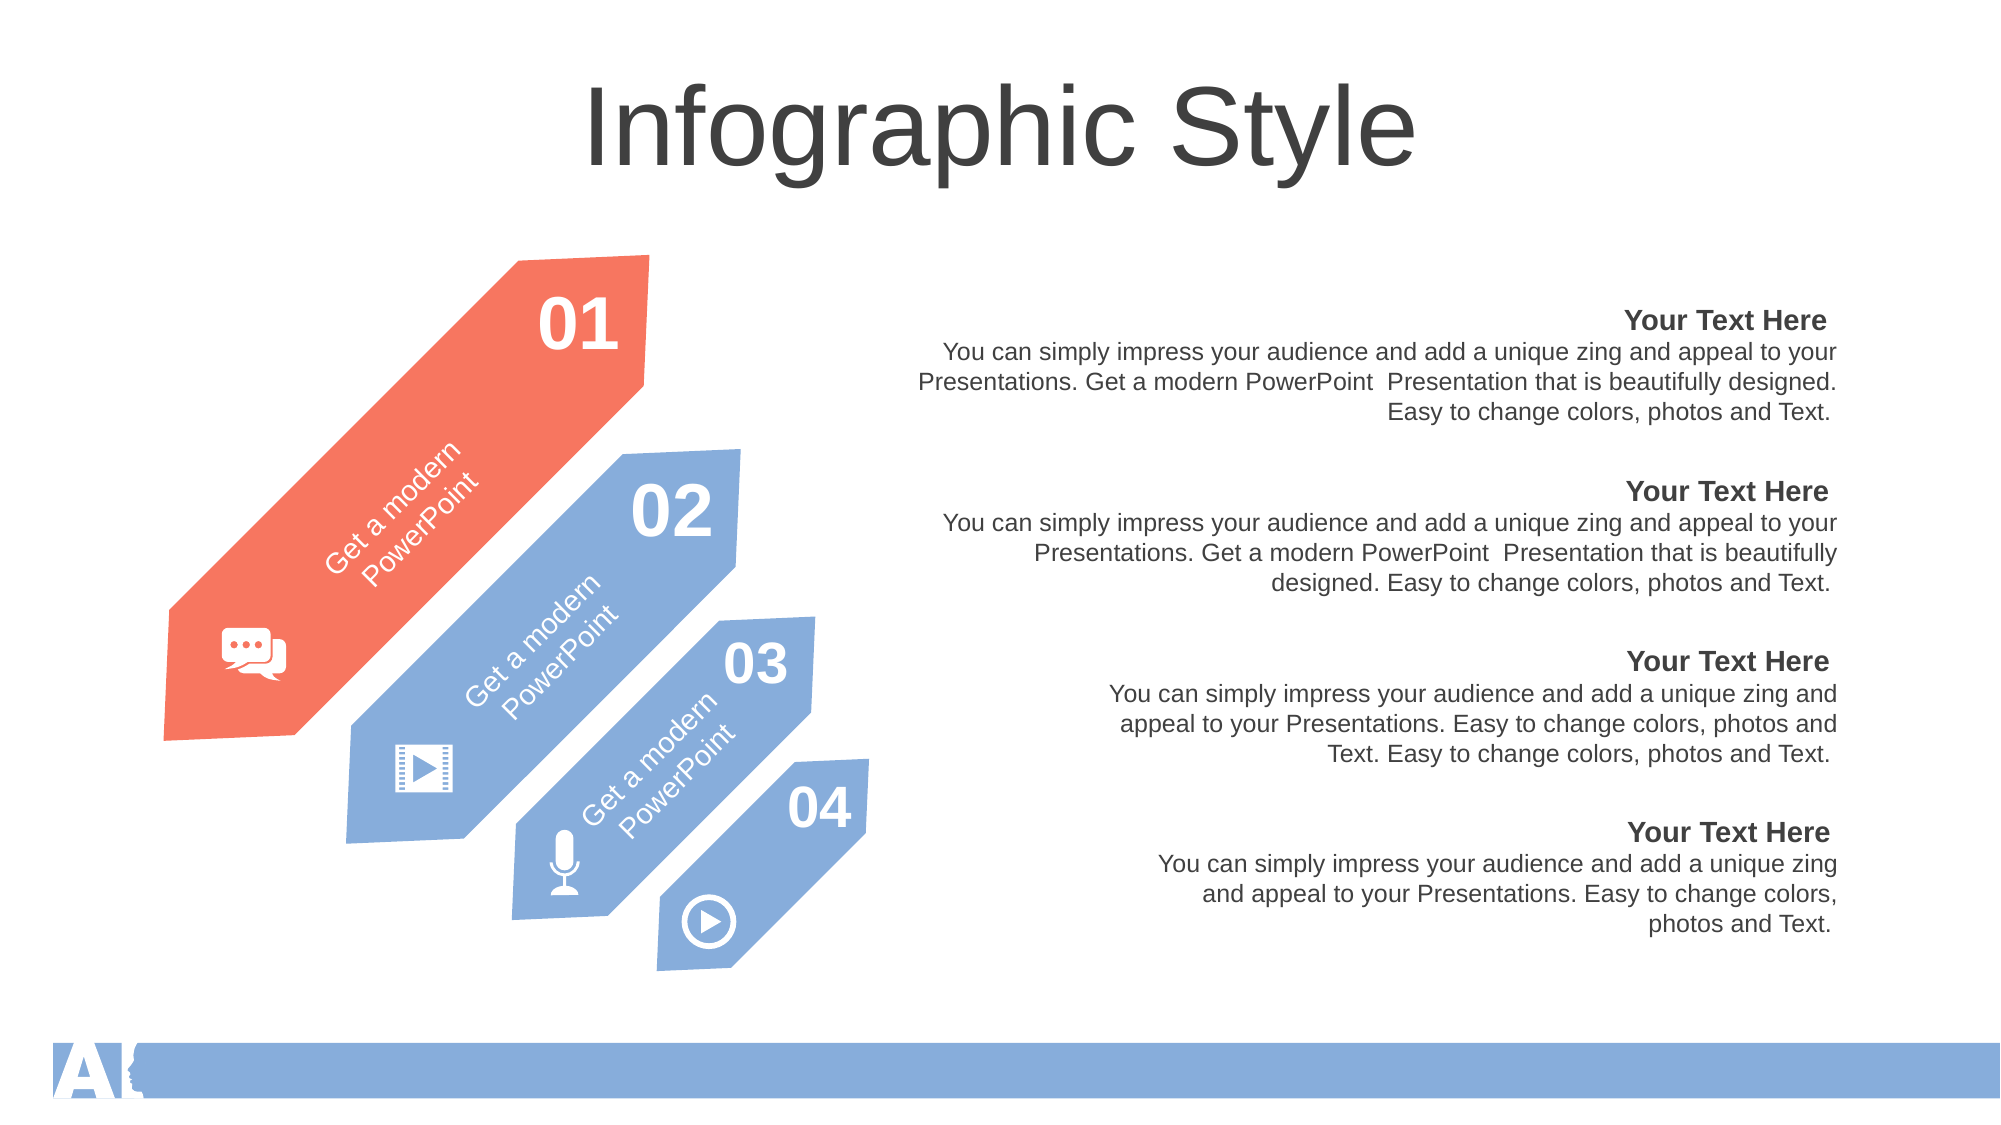

Infographic Style
01
Your Text Here
You can simply impress your audience and add a unique zing and appeal to your Presentations. Get a modern PowerPoint  Presentation that is beautifully designed. Easy to change colors, photos and Text.

02
Your Text Here
You can simply impress your audience and add a unique zing and appeal to your Presentations. Get a modern PowerPoint  Presentation that is beautifully designed. Easy to change colors, photos and Text.
Get a modern
PowerPoint

Get a modern
PowerPoint
03

Your Text Here
You can simply impress your audience and add a unique zing and appeal to your Presentations. Easy to change colors, photos and Text. Easy to change colors, photos and Text.

Get a modern
PowerPoint

04
Your Text Here
You can simply impress your audience and add a unique zing and appeal to your Presentations. Easy to change colors, photos and Text.